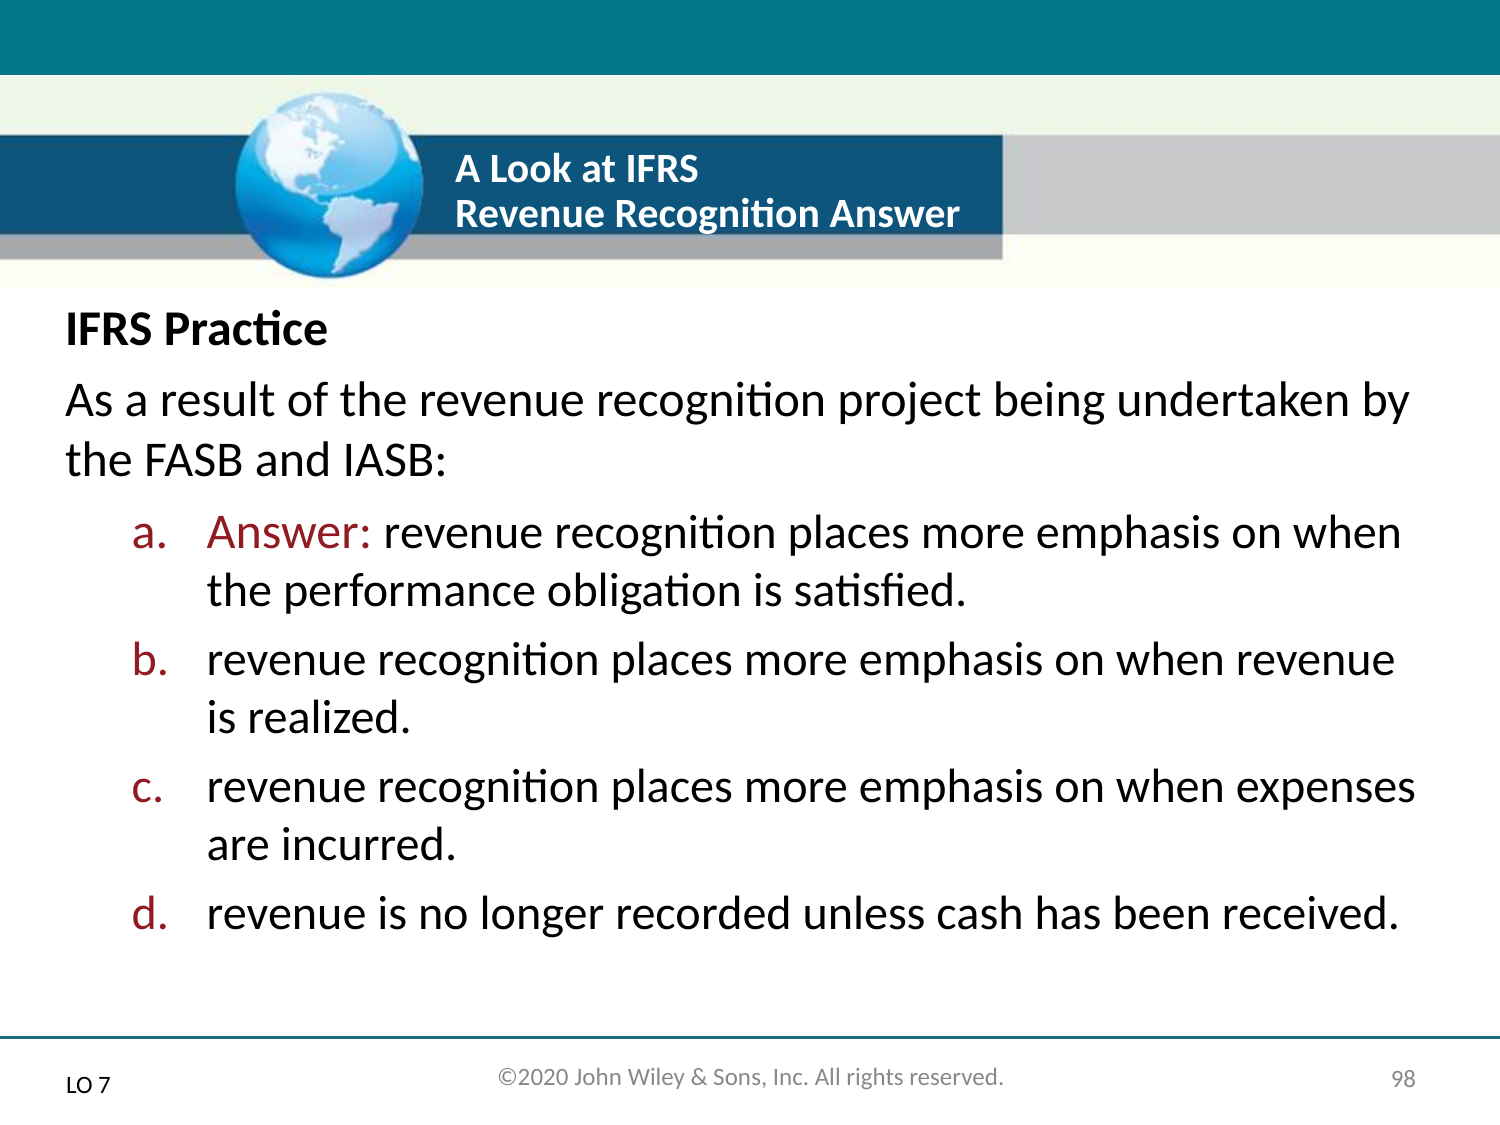

# A Look at IFRS Revenue Recognition Answer
IFRS Practice
As a result of the revenue recognition project being undertaken by the FASB and IASB:
Answer: revenue recognition places more emphasis on when the performance obligation is satisfied.
revenue recognition places more emphasis on when revenue is realized.
revenue recognition places more emphasis on when expenses are incurred.
revenue is no longer recorded unless cash has been received.
LO 7